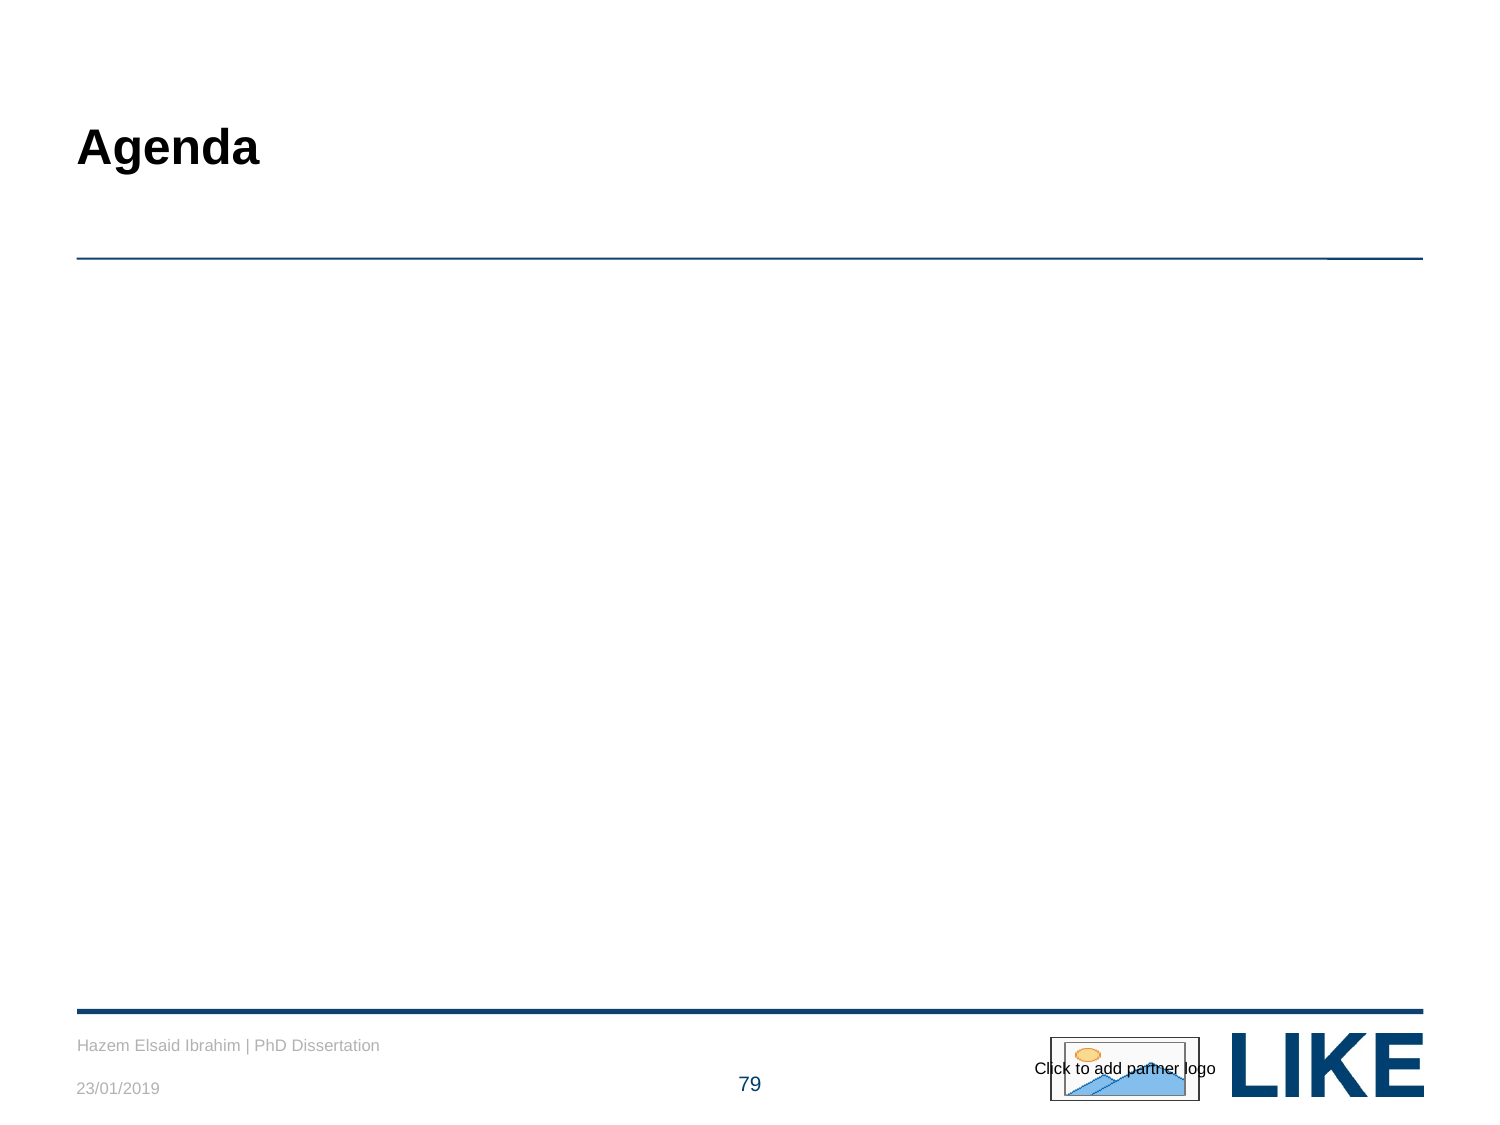

# Agenda

Hazem Elsaid Ibrahim | PhD Dissertation
23/01/2019